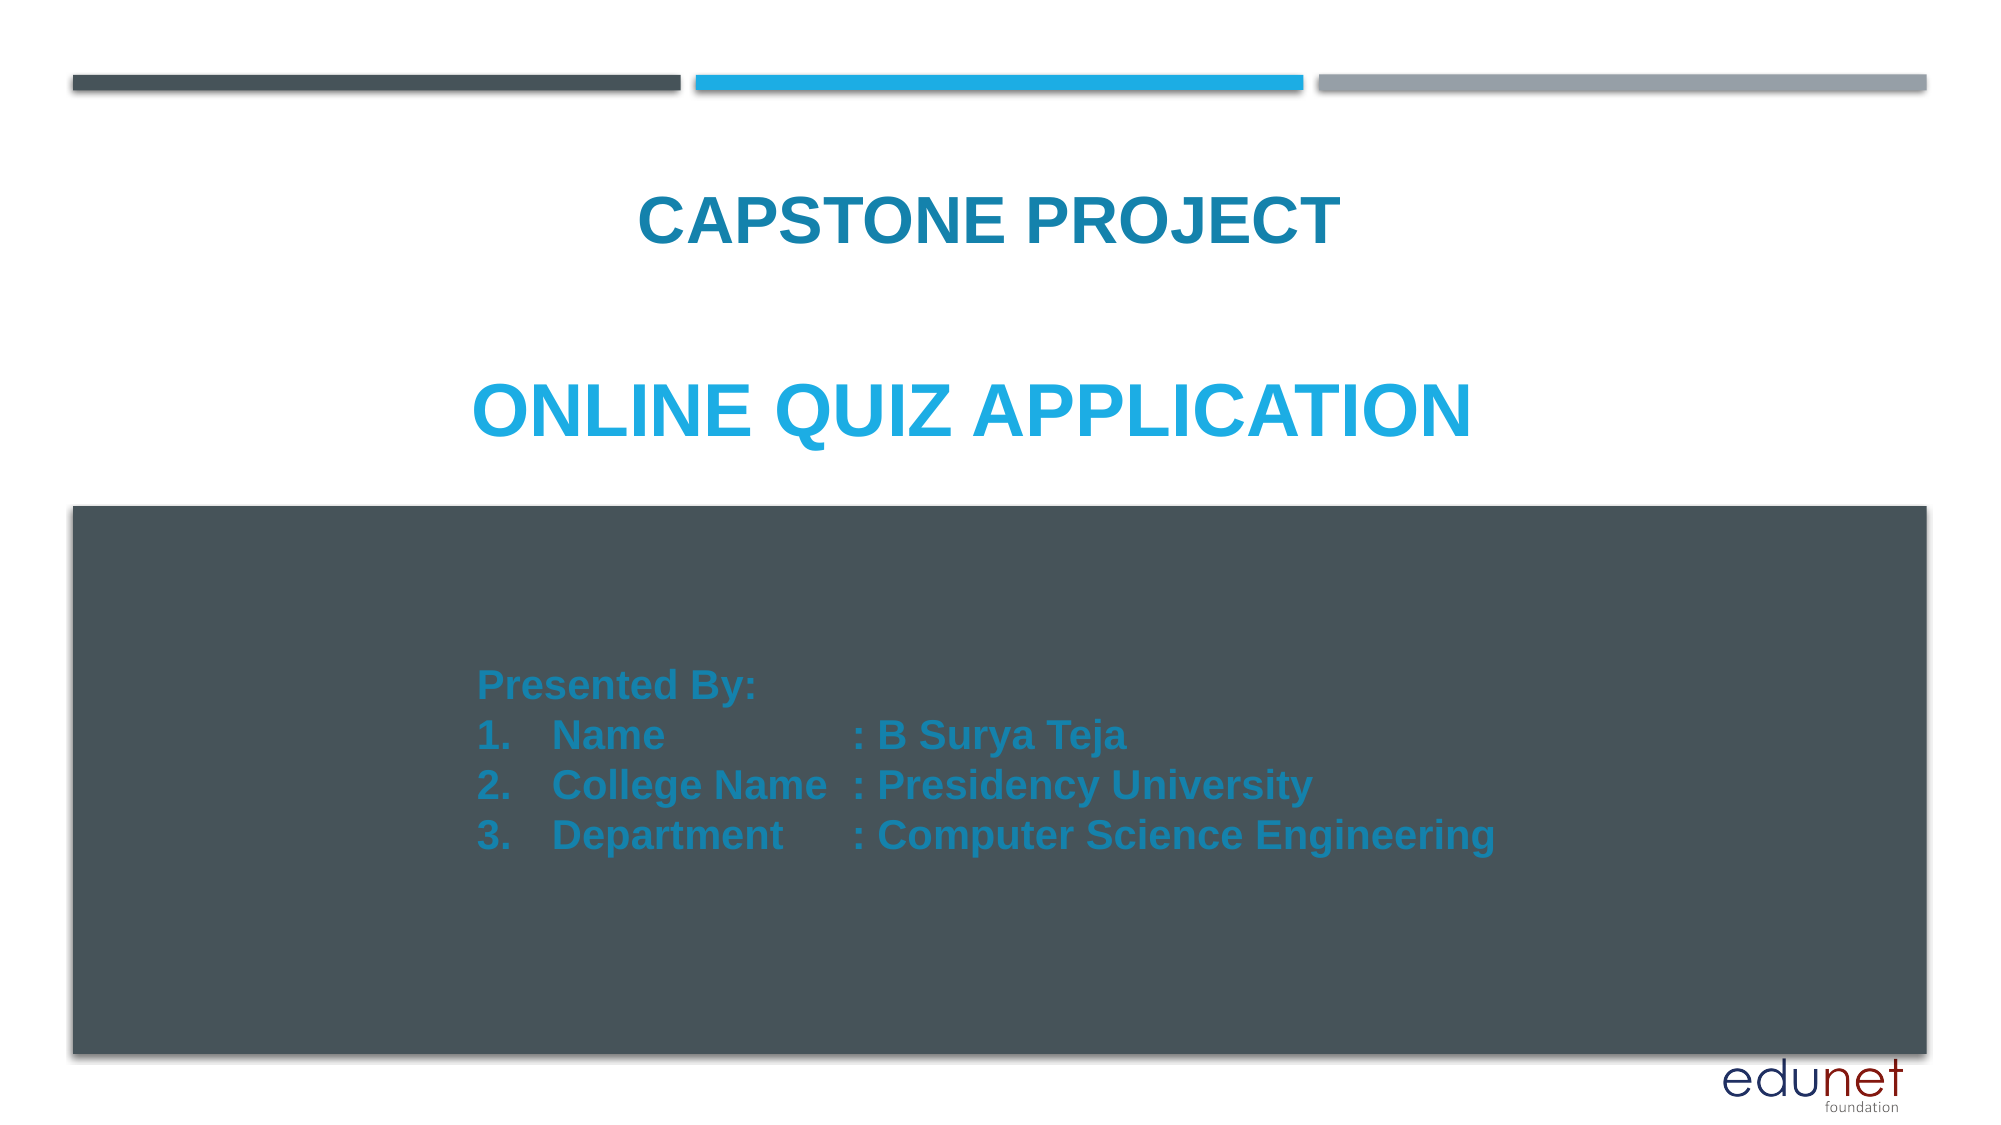

CAPSTONE PROJECT
# Online Quiz Application
Presented By:
Name		: B Surya Teja
College Name	: Presidency University
Department	: Computer Science Engineering